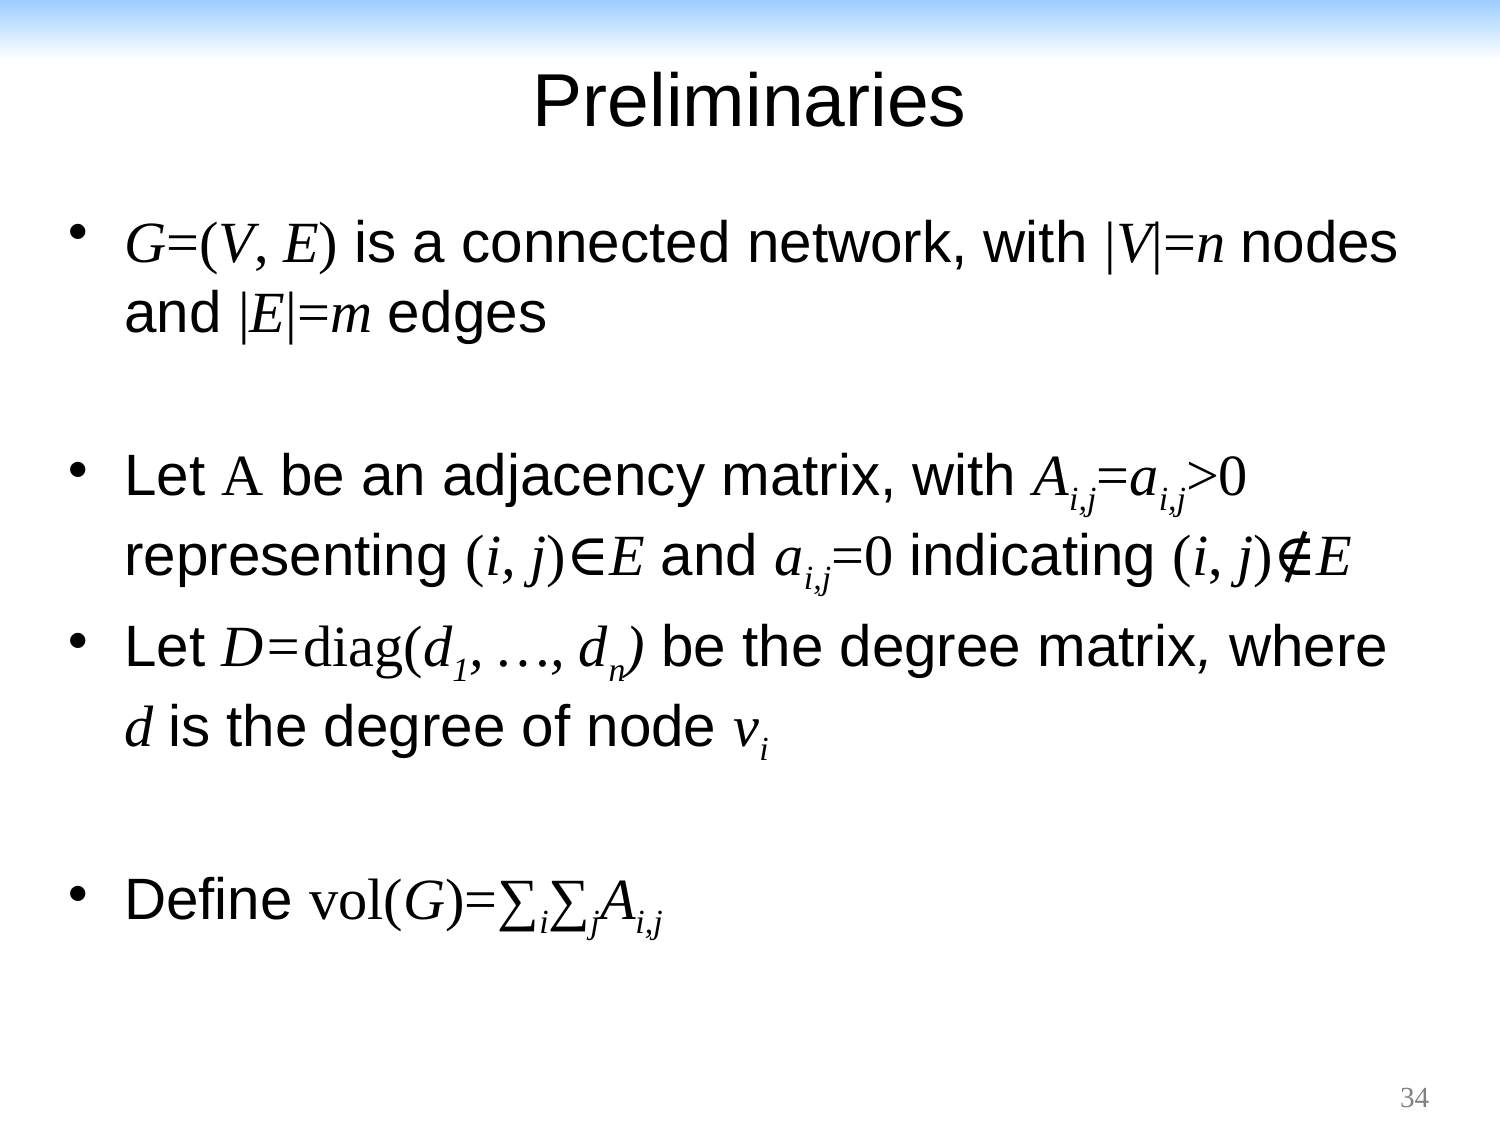

# Preliminaries
G=(V, E) is a connected network, with |V|=n nodes and |E|=m edges

Let A be an adjacency matrix, with Ai,j=ai,j>0 representing (i, j)∈E and ai,j=0 indicating (i, j)∉E
Let D=diag(d1, …, dn) be the degree matrix, where d is the degree of node vi

Define vol(G)=∑i∑jAi,j